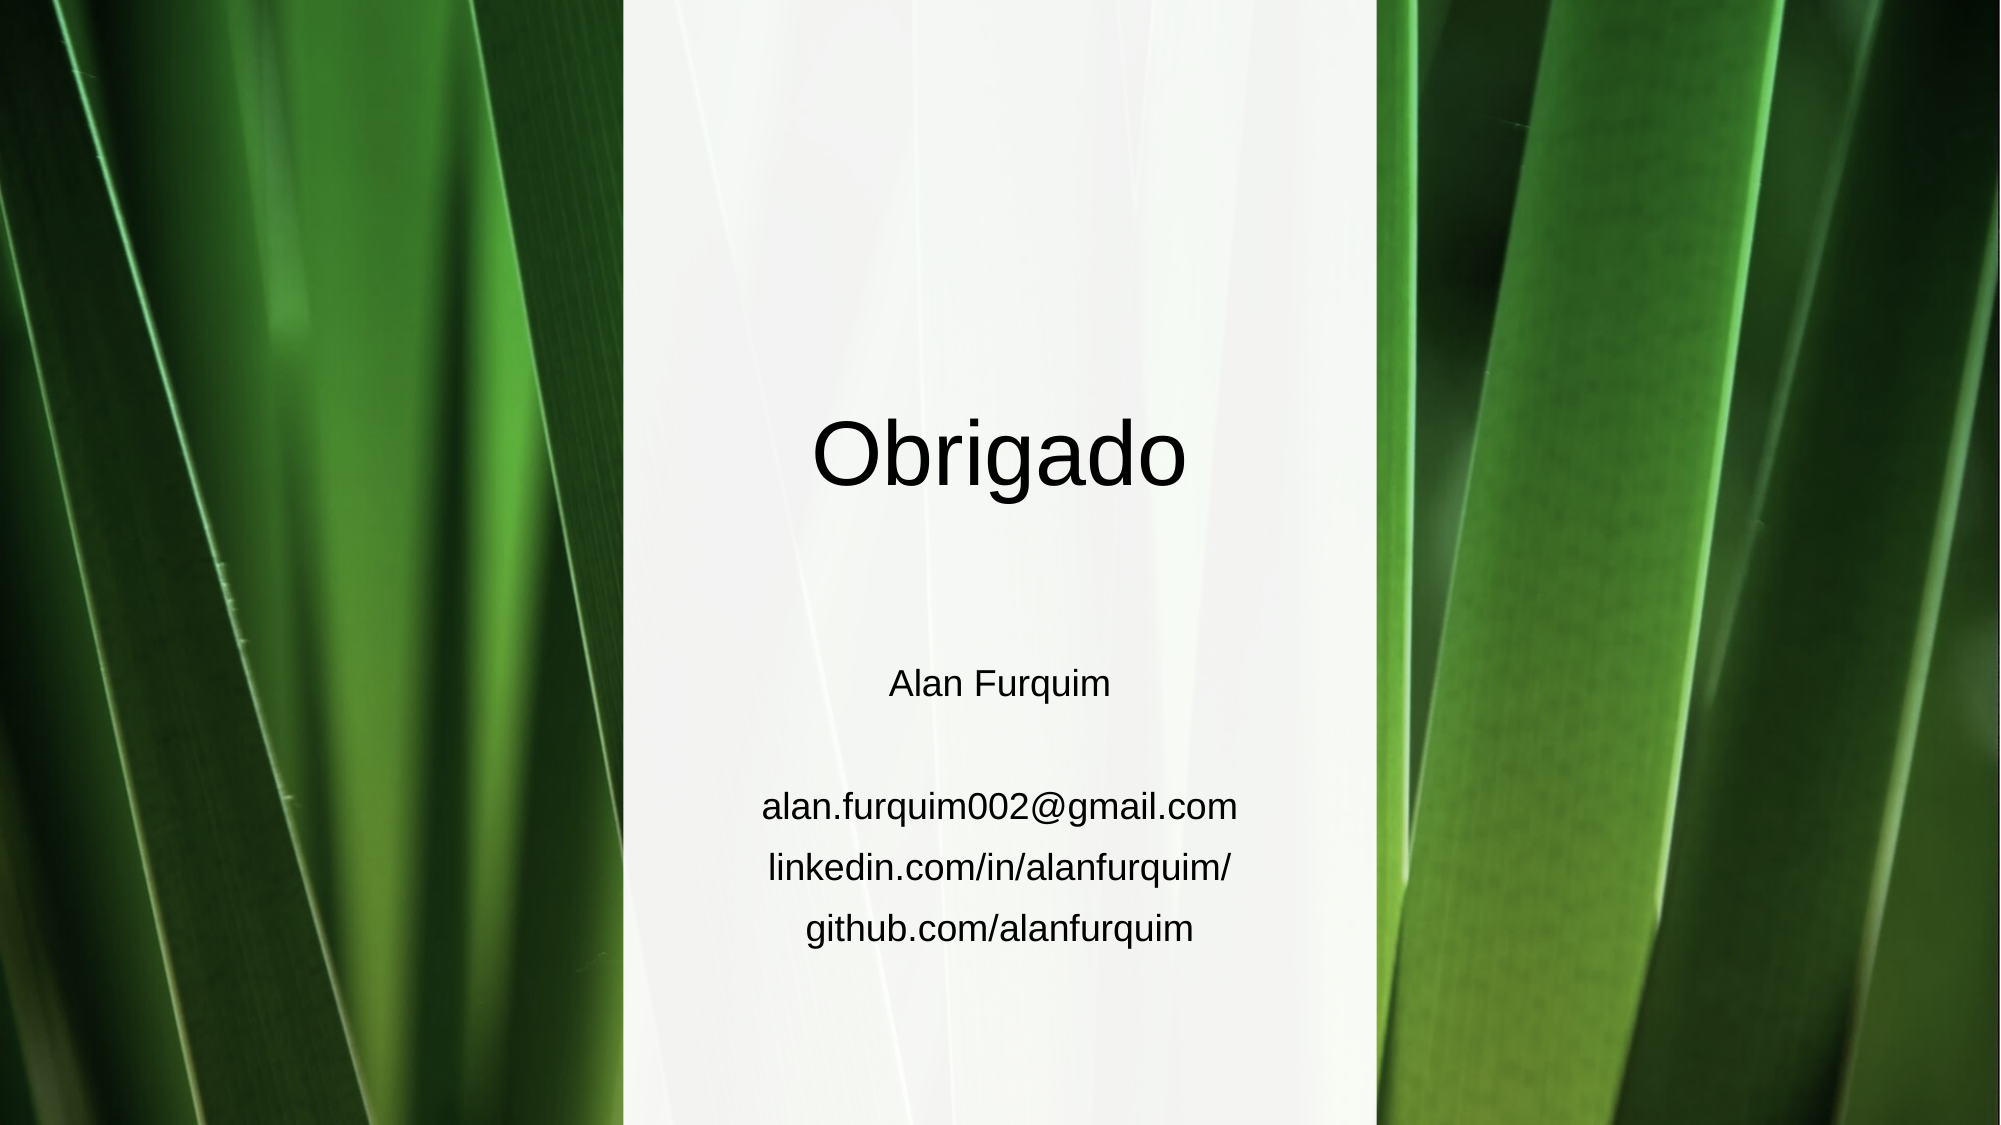

# Obrigado
Alan Furquim

alan.furquim002@gmail.com
linkedin.com/in/alanfurquim/
github.com/alanfurquim